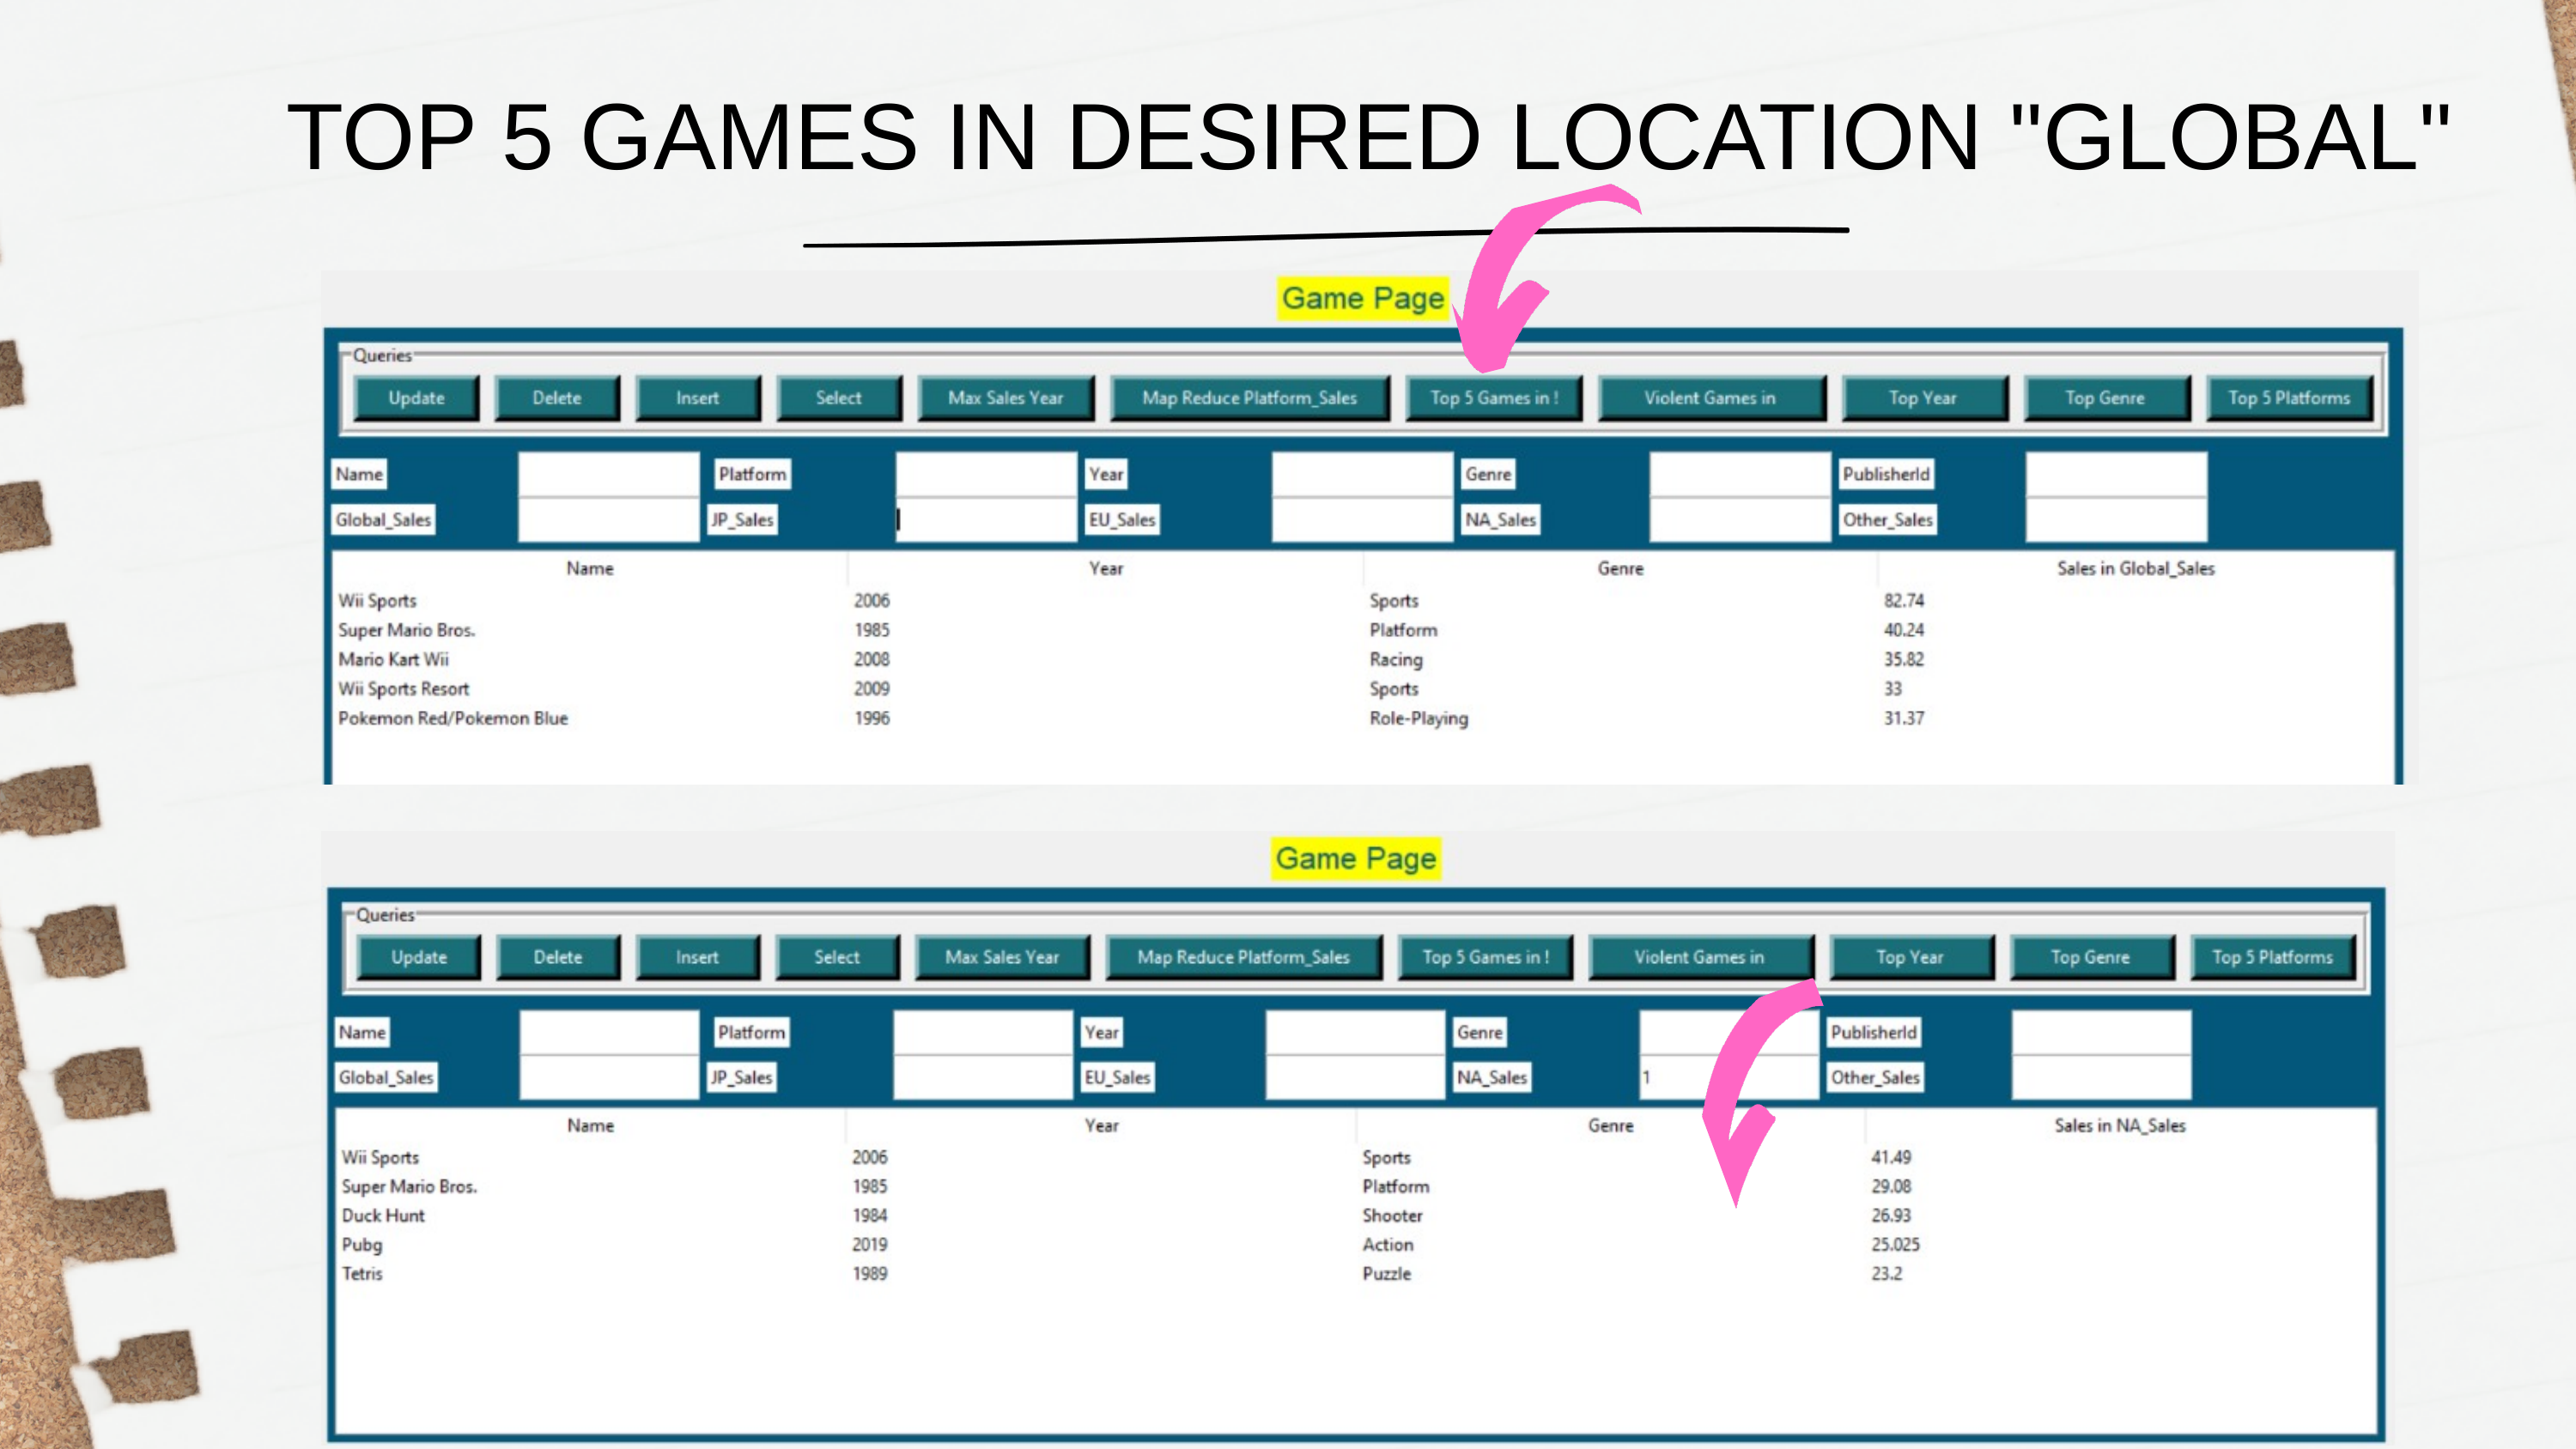

TOP 5 GAMES IN DESIRED LOCATION "GLOBAL"